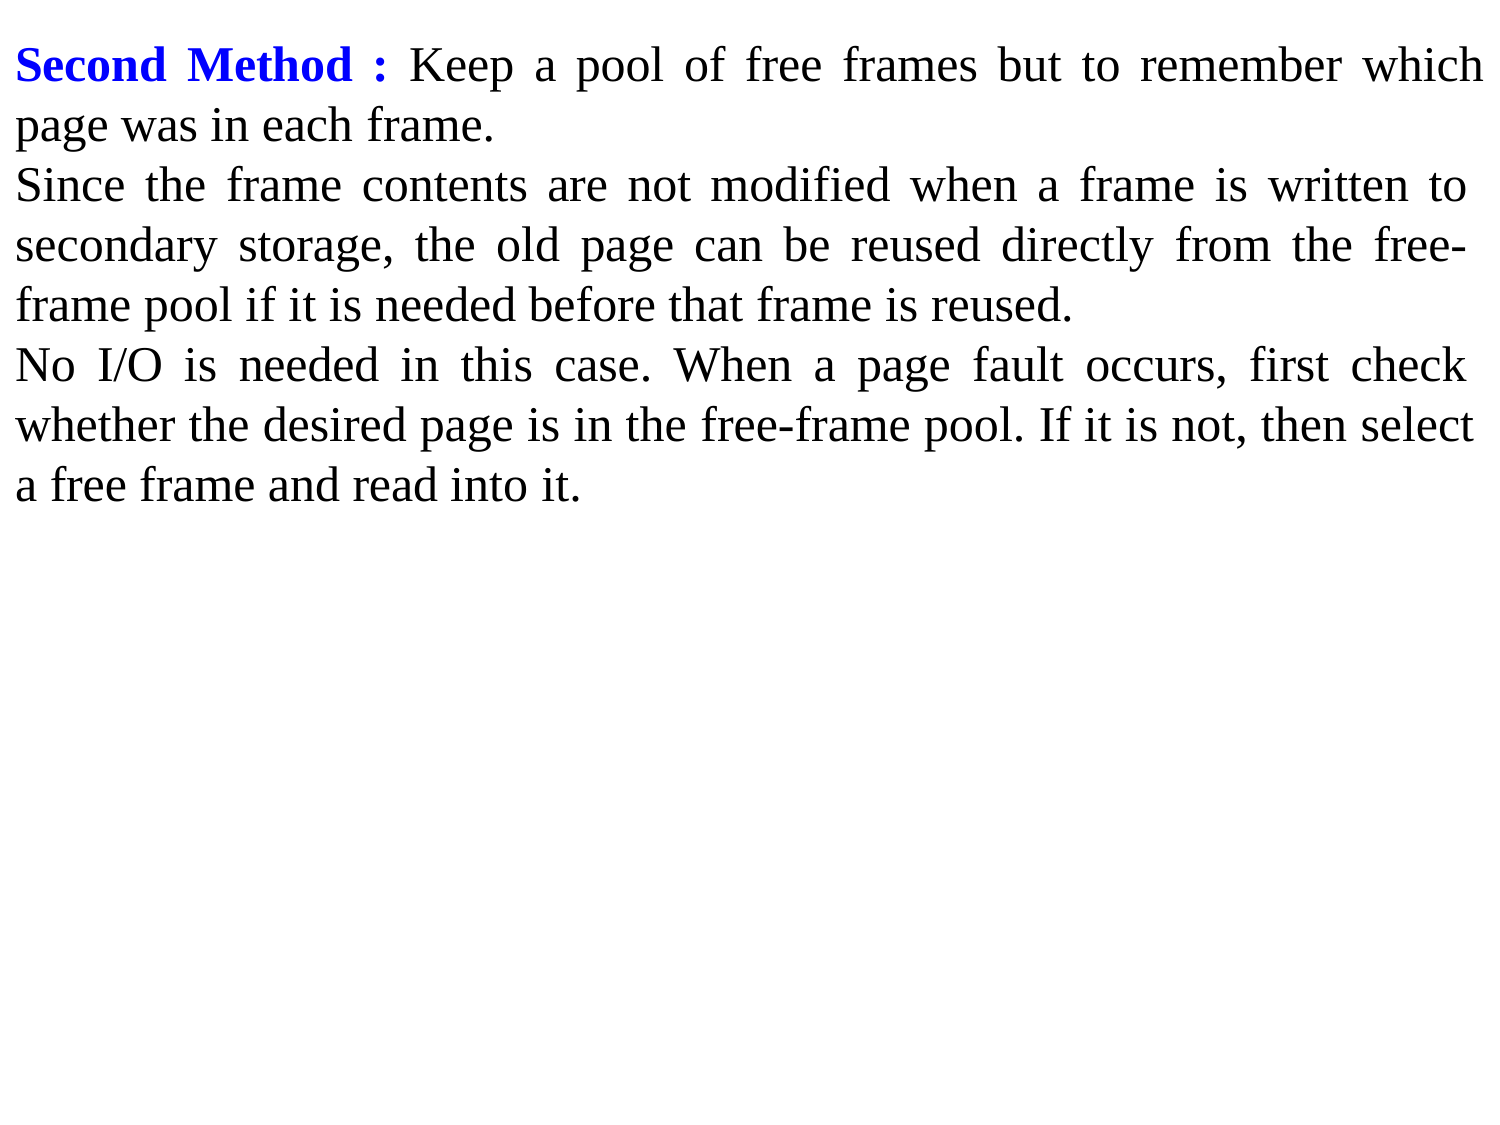

Second Method : Keep a pool of free frames but to remember which
page was in each frame.
Since the frame contents are not modified when a frame is written to  secondary storage, the old page can be reused directly from the free-  frame pool if it is needed before that frame is reused.
No I/O is needed in this case. When a page fault occurs, first check  whether the desired page is in the free-frame pool. If it is not, then select  a free frame and read into it.